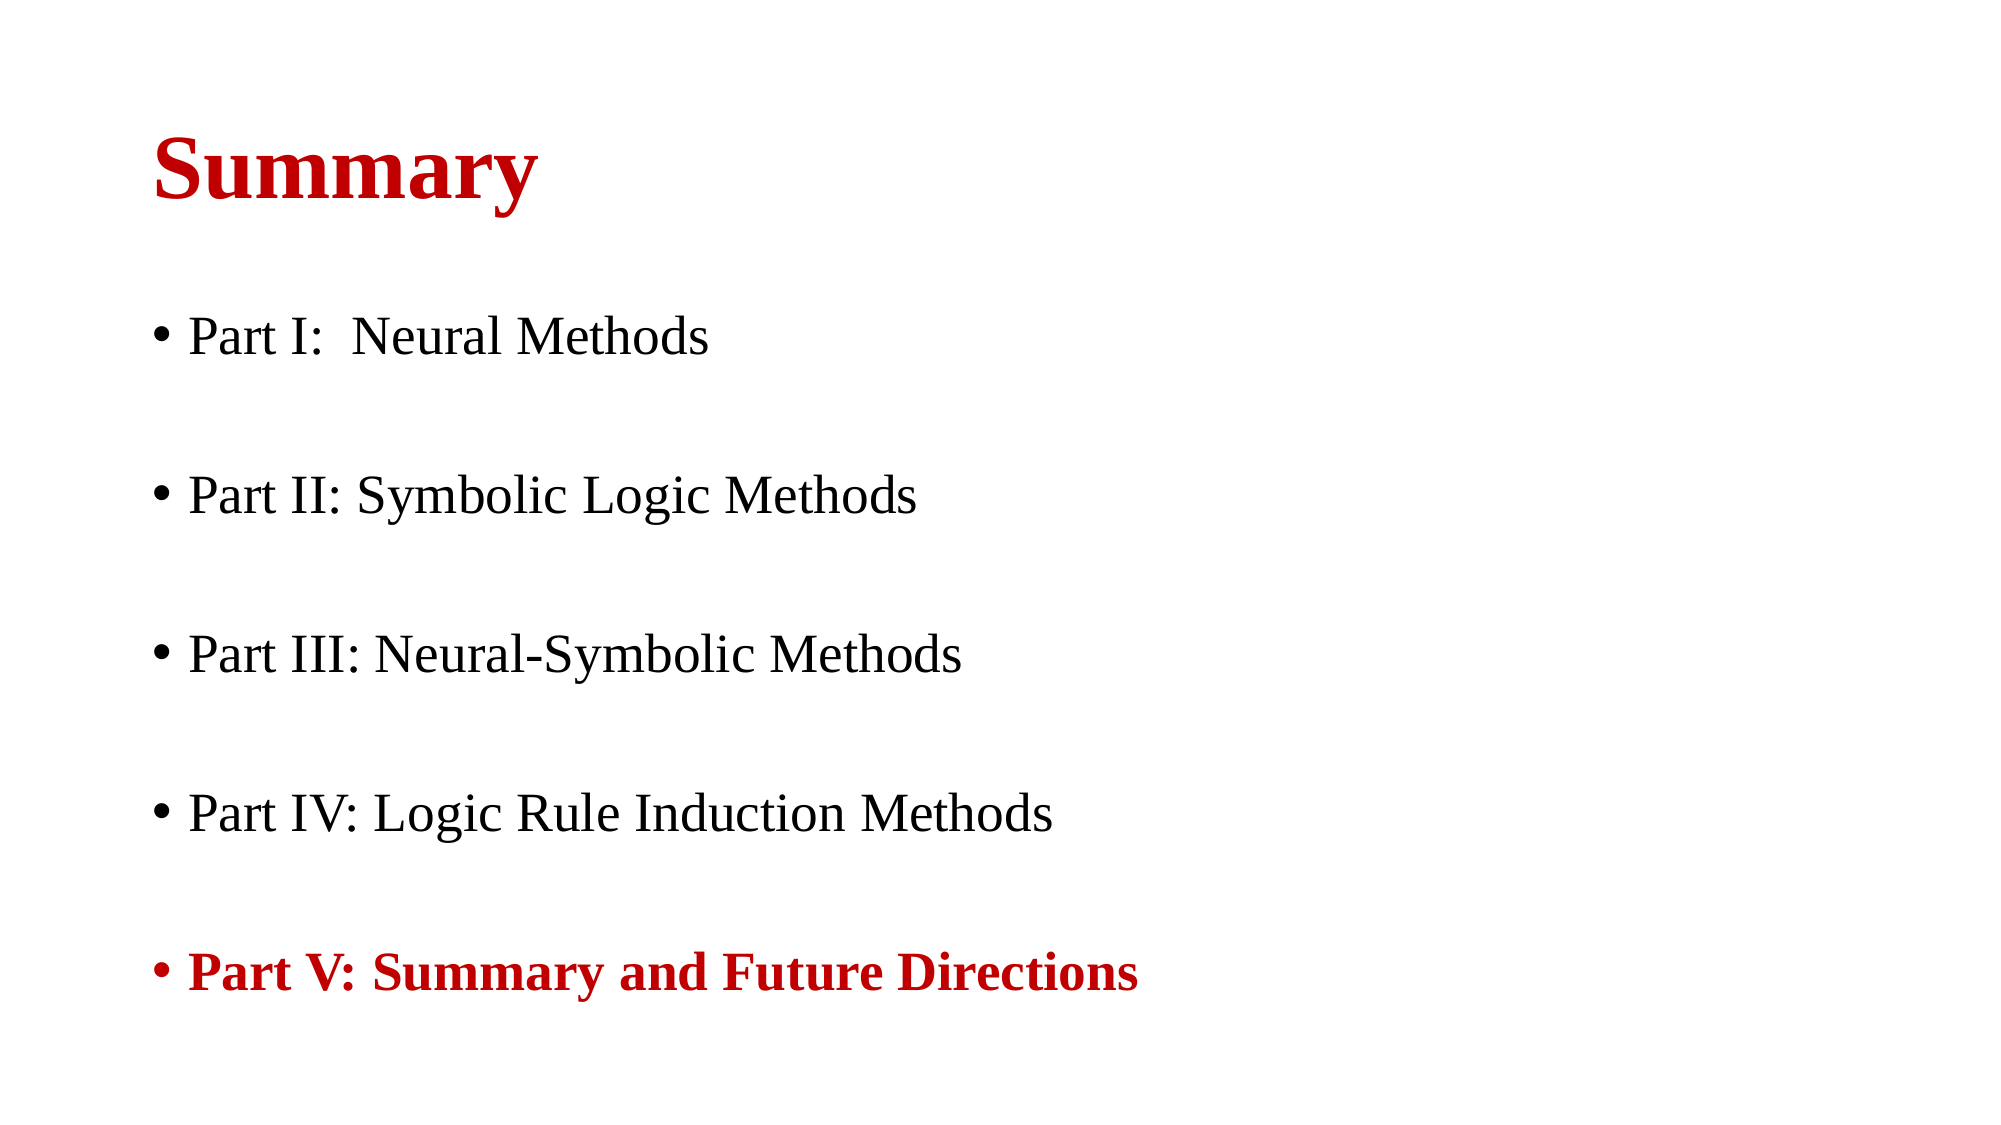

# Summary
Part I:  Neural Methods

Part II: Symbolic Logic Methods

Part III: Neural-Symbolic Methods

Part IV: Logic Rule Induction Methods

Part V: Summary and Future Directions